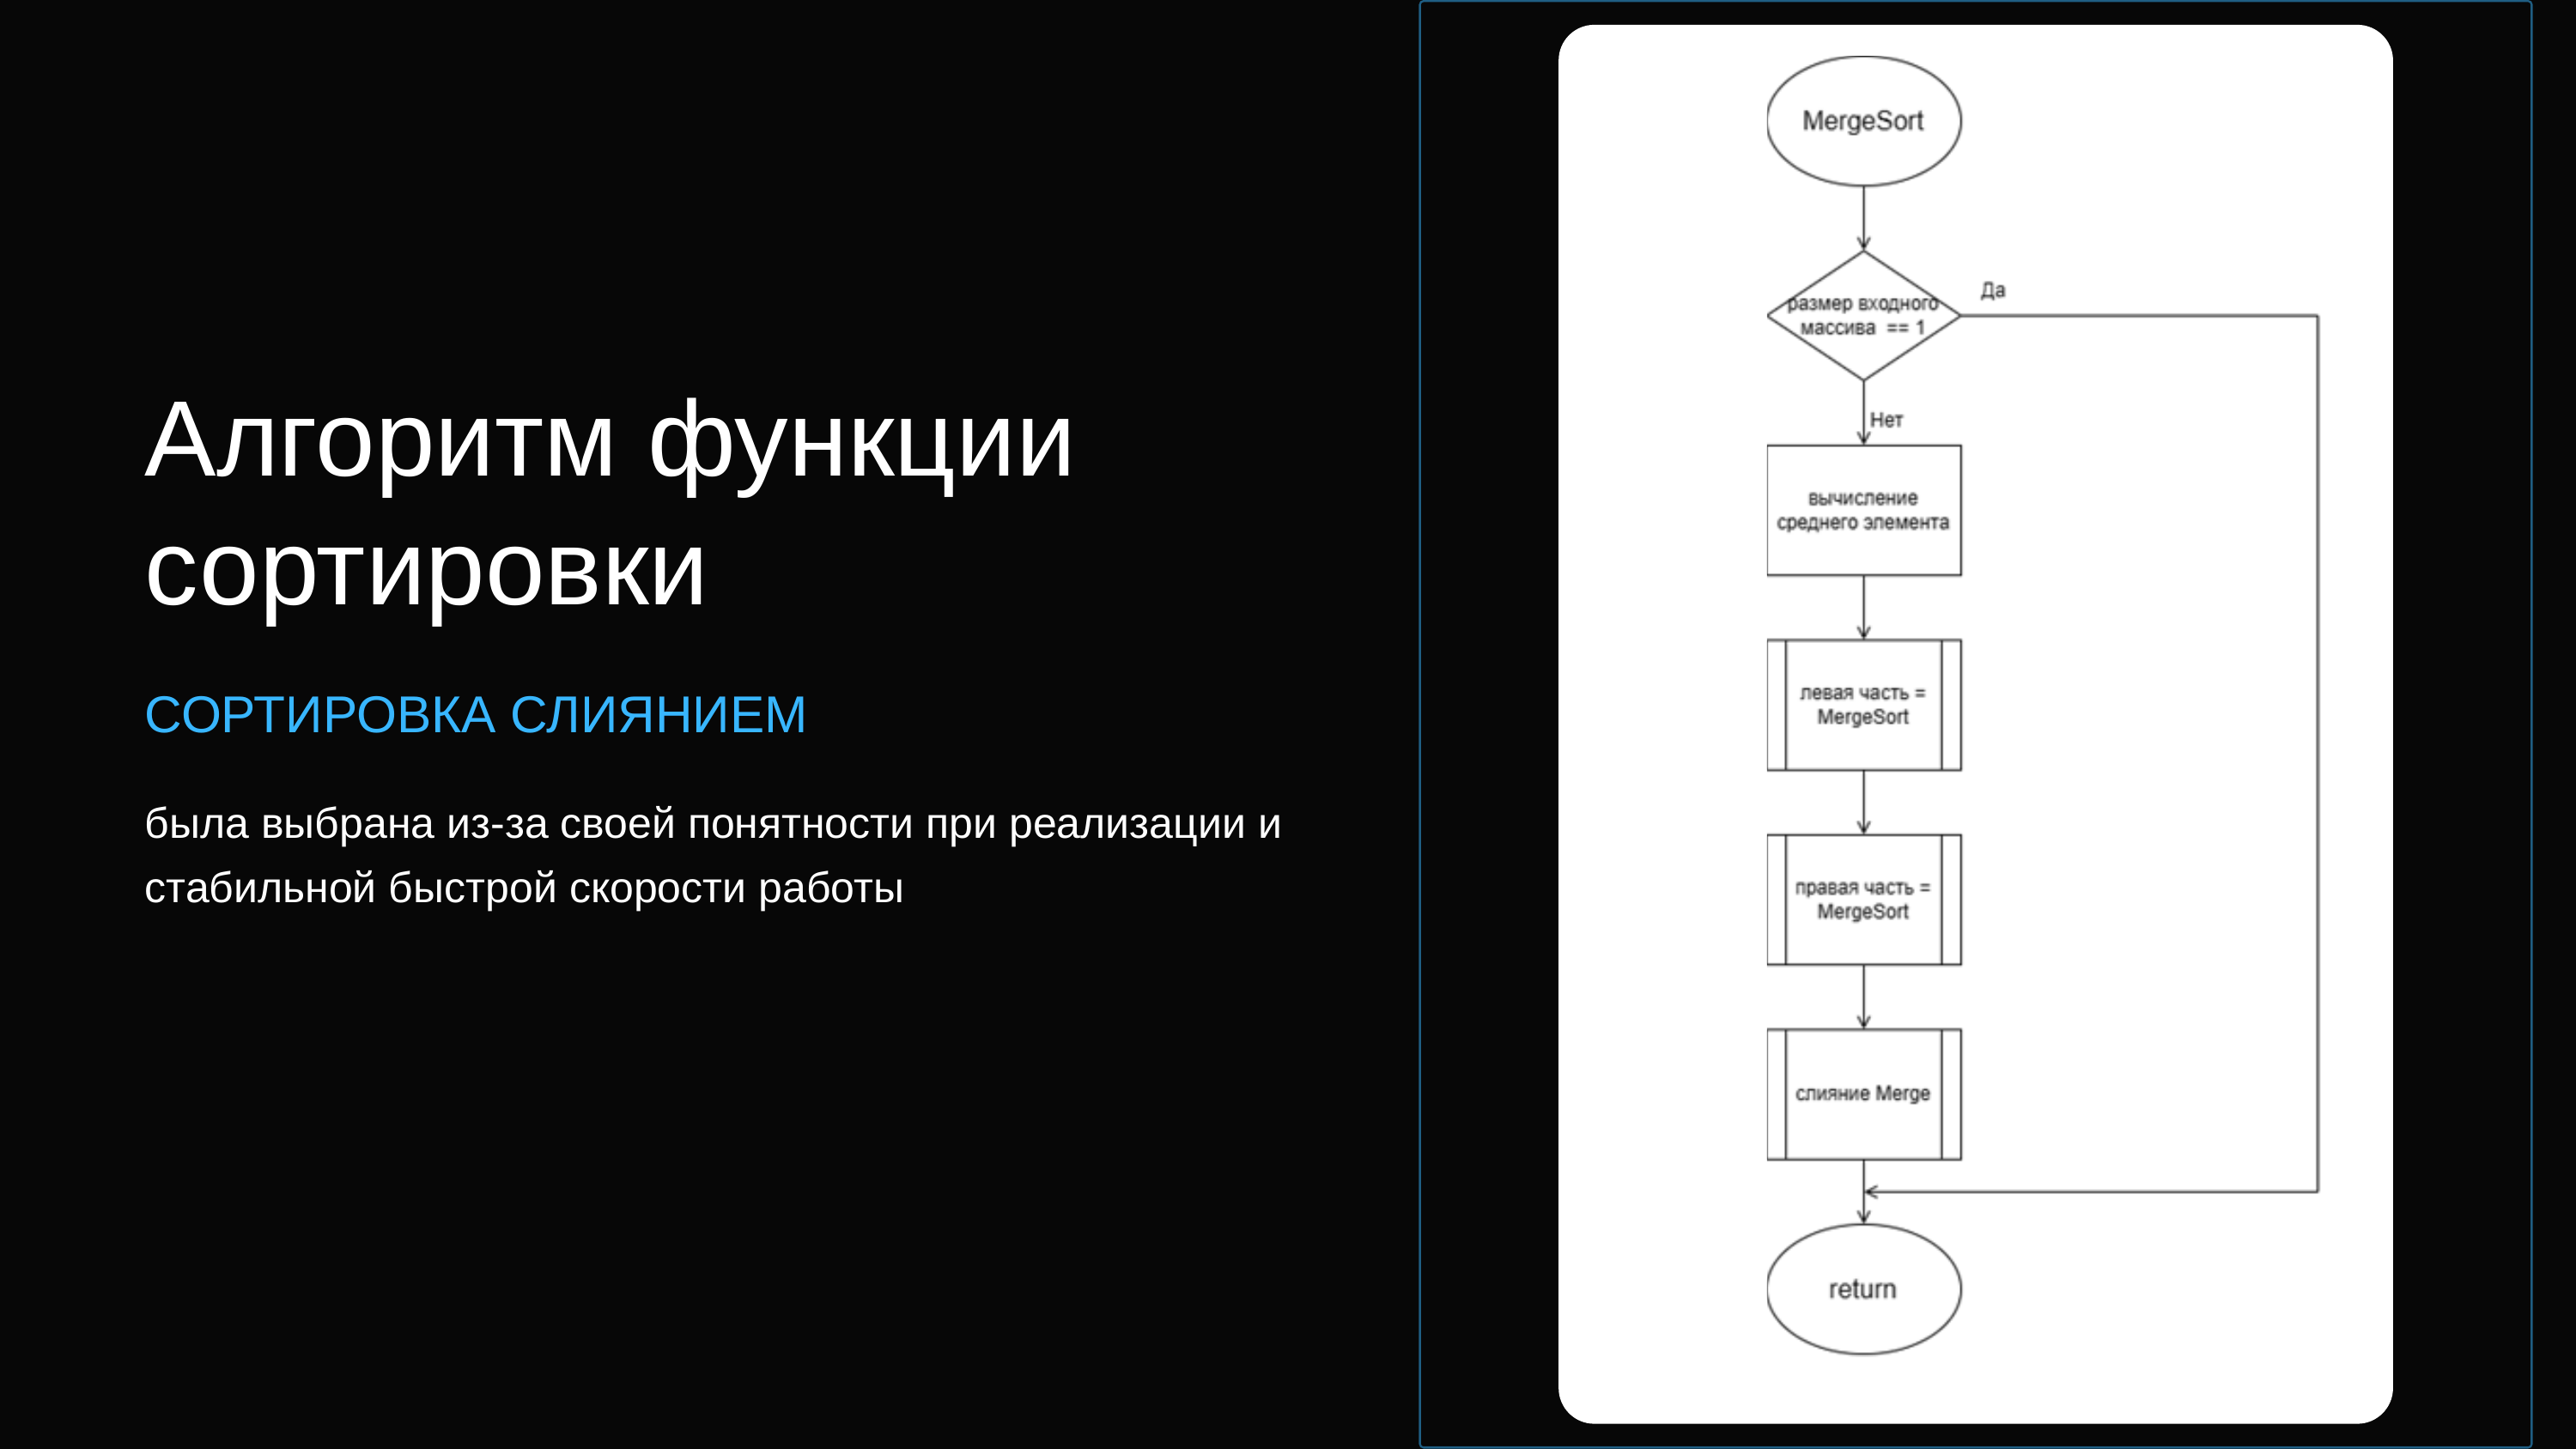

Алгоритм функции сортировки
СОРТИРОВКА СЛИЯНИЕМ
была выбрана из-за своей понятности при реализации и стабильной быстрой скорости работы